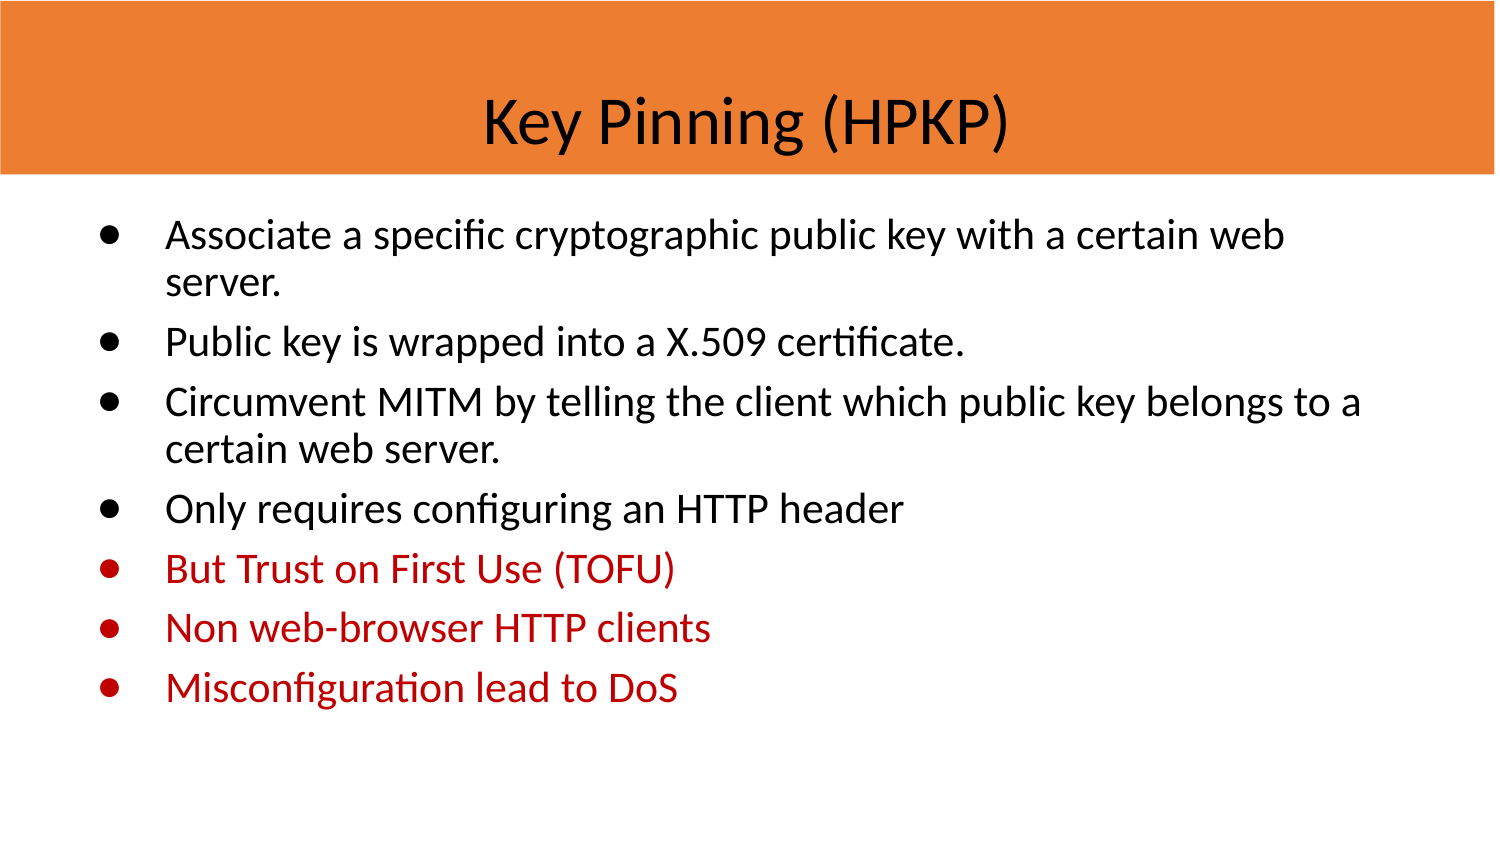

# Key Pinning (HPKP)
Associate a specific cryptographic public key with a certain web server.
Public key is wrapped into a X.509 certificate.
Circumvent MITM by telling the client which public key belongs to a certain web server.
Only requires configuring an HTTP header
But Trust on First Use (TOFU)
Non web-browser HTTP clients
Misconfiguration lead to DoS